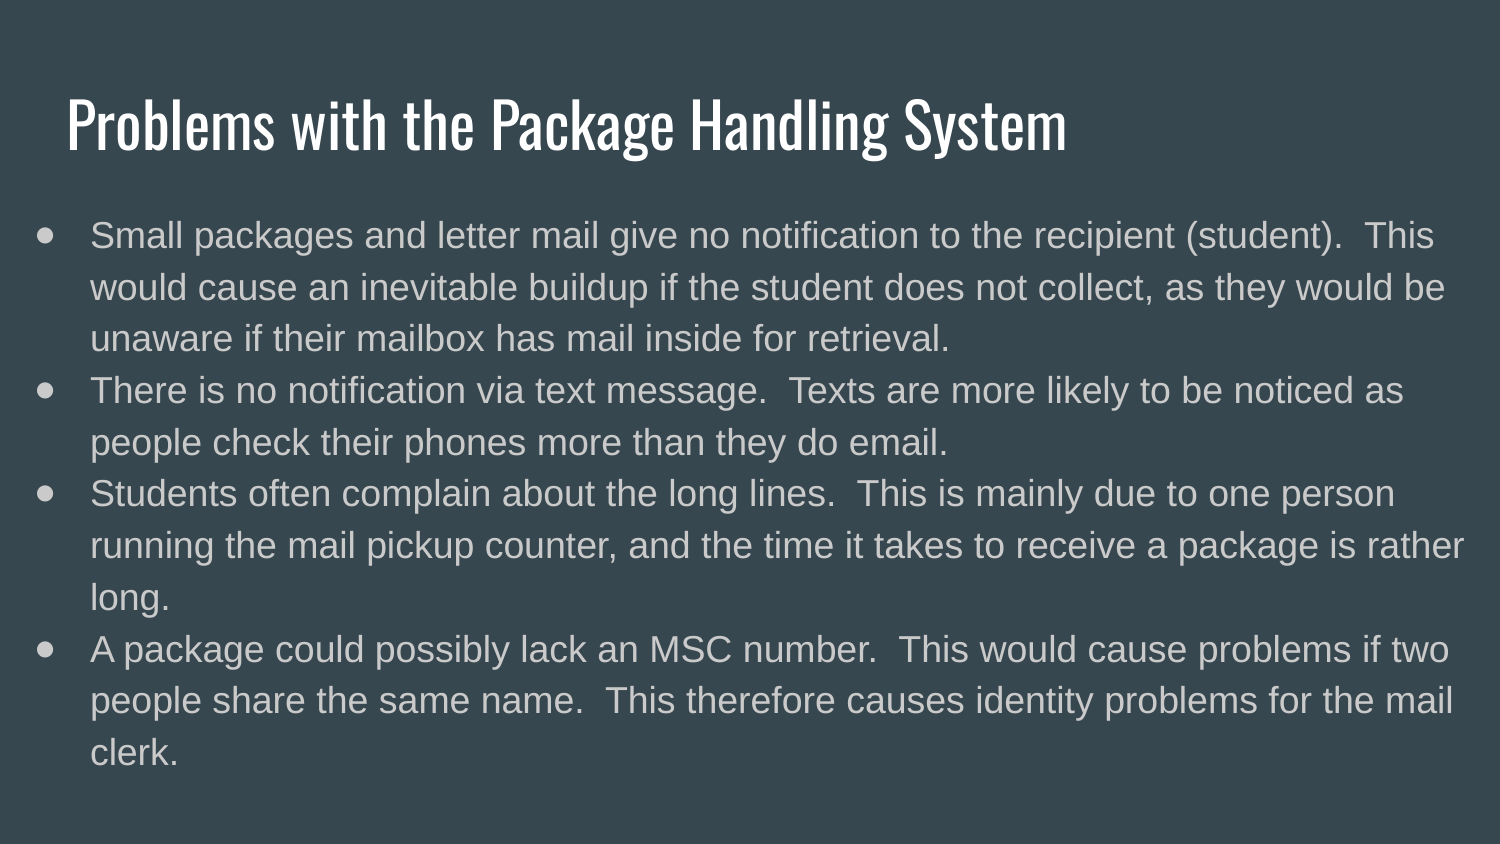

# Problems with the Package Handling System
Small packages and letter mail give no notification to the recipient (student).  This would cause an inevitable buildup if the student does not collect, as they would be unaware if their mailbox has mail inside for retrieval.
There is no notification via text message.  Texts are more likely to be noticed as people check their phones more than they do email.
Students often complain about the long lines.  This is mainly due to one person running the mail pickup counter, and the time it takes to receive a package is rather long.
A package could possibly lack an MSC number.  This would cause problems if two people share the same name.  This therefore causes identity problems for the mail clerk.